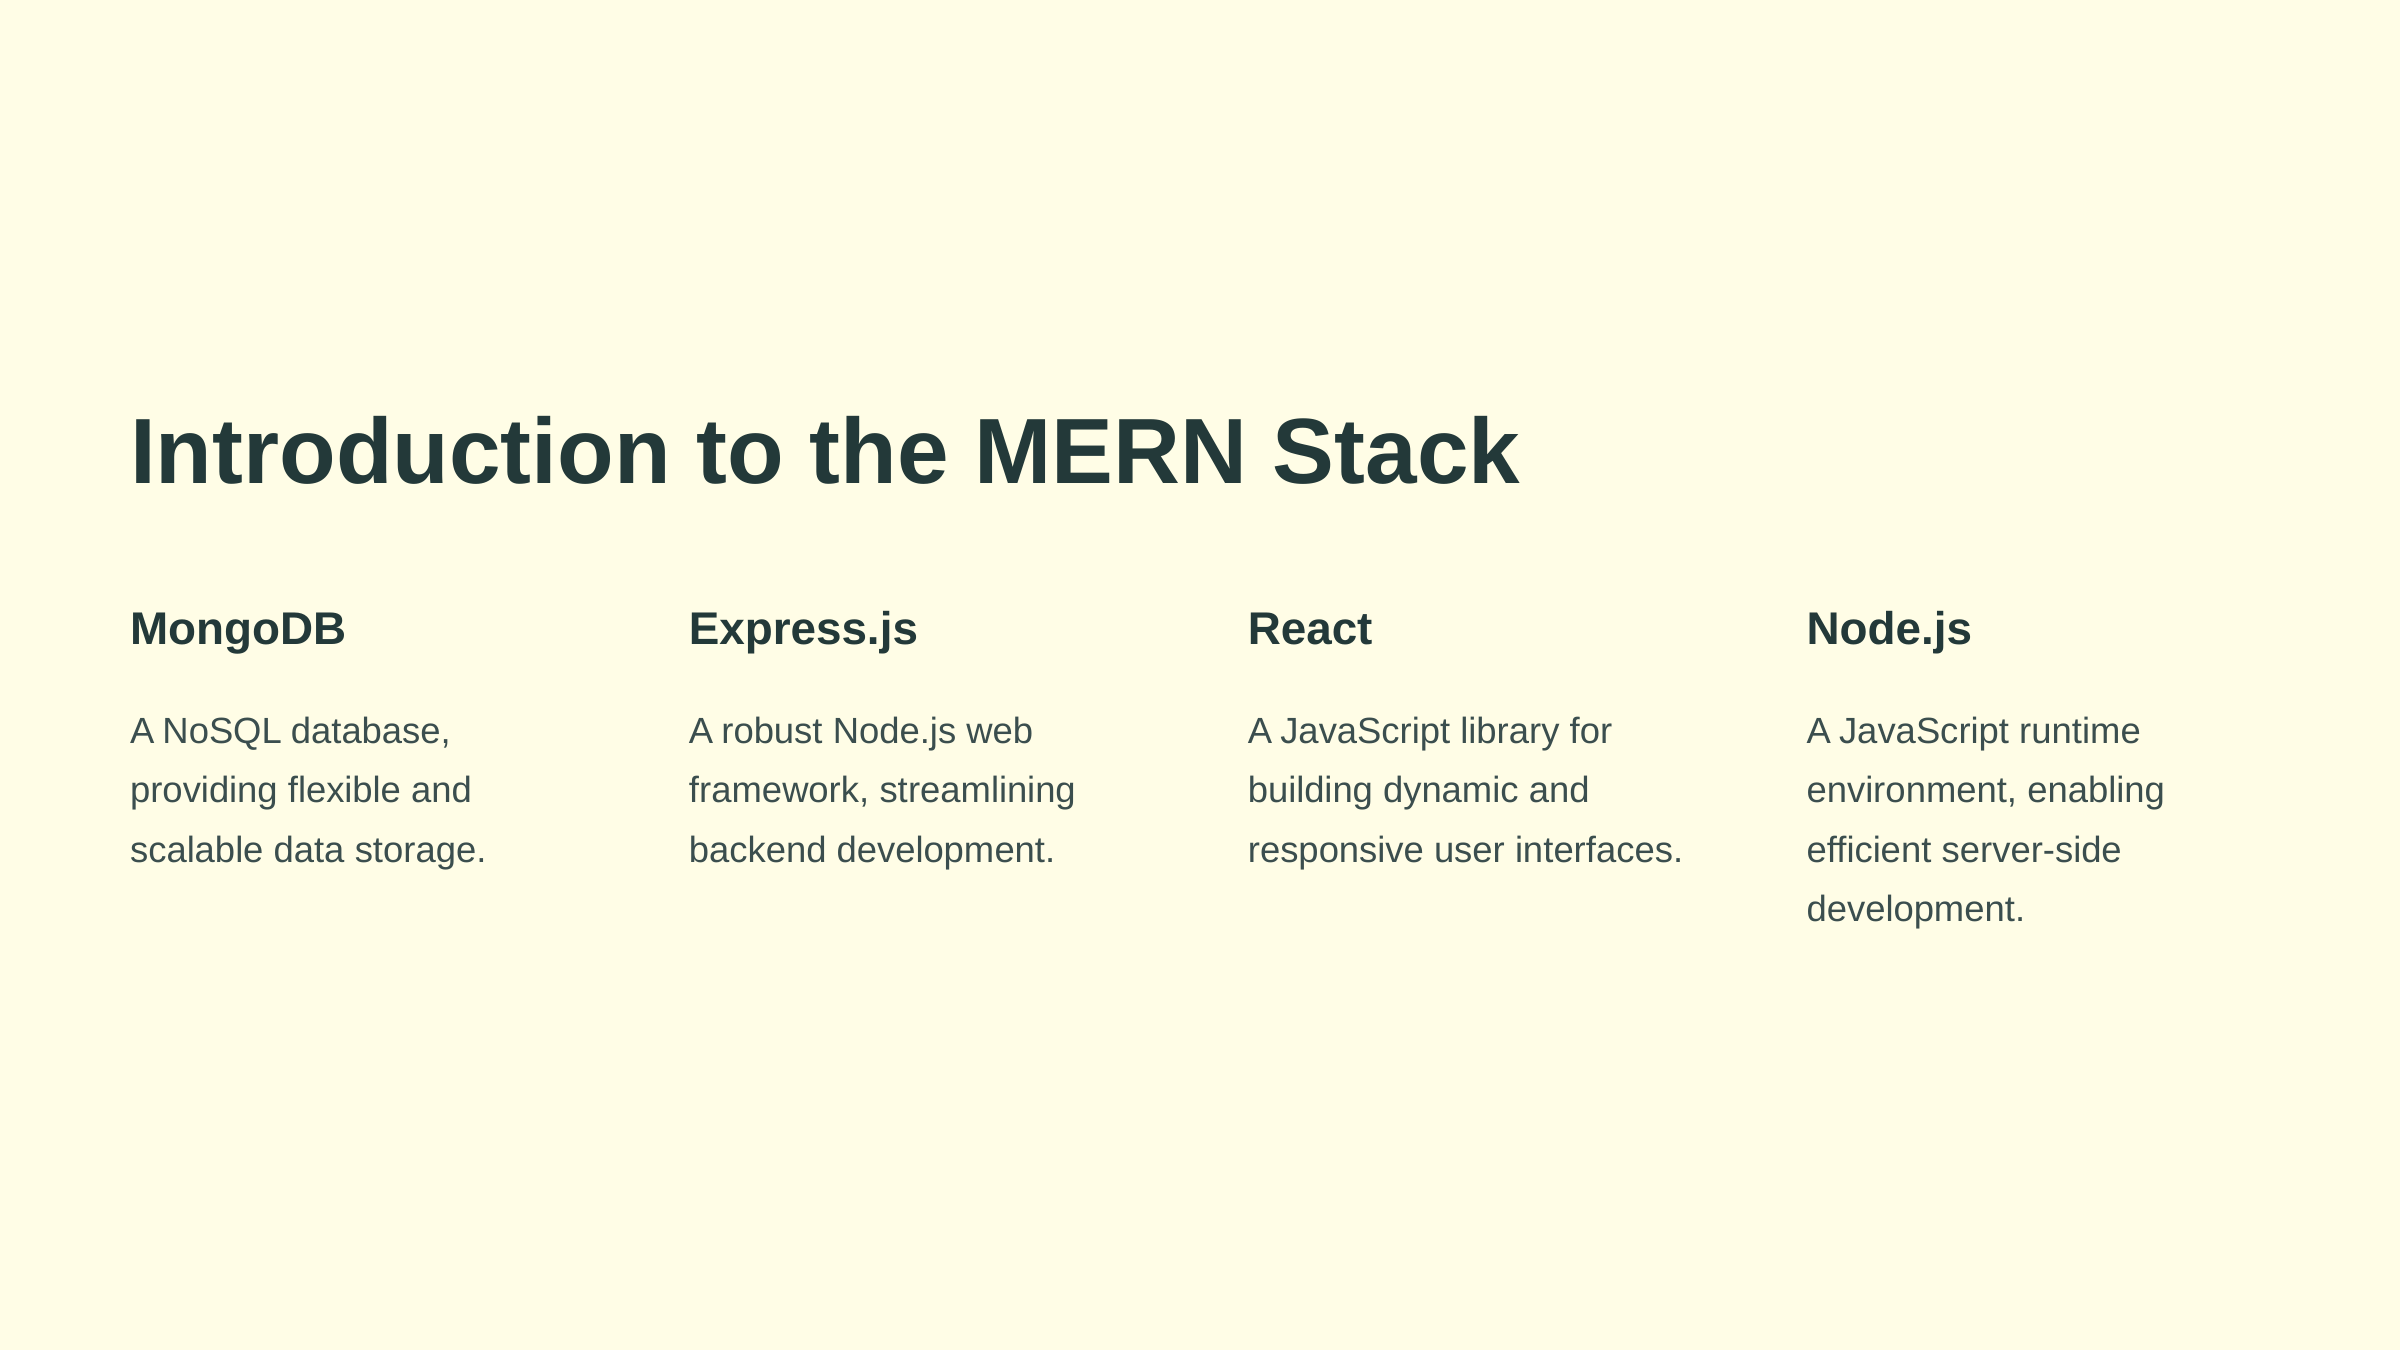

Introduction to the MERN Stack
MongoDB
Express.js
React
Node.js
A NoSQL database, providing flexible and scalable data storage.
A robust Node.js web framework, streamlining backend development.
A JavaScript library for building dynamic and responsive user interfaces.
A JavaScript runtime environment, enabling efficient server-side development.